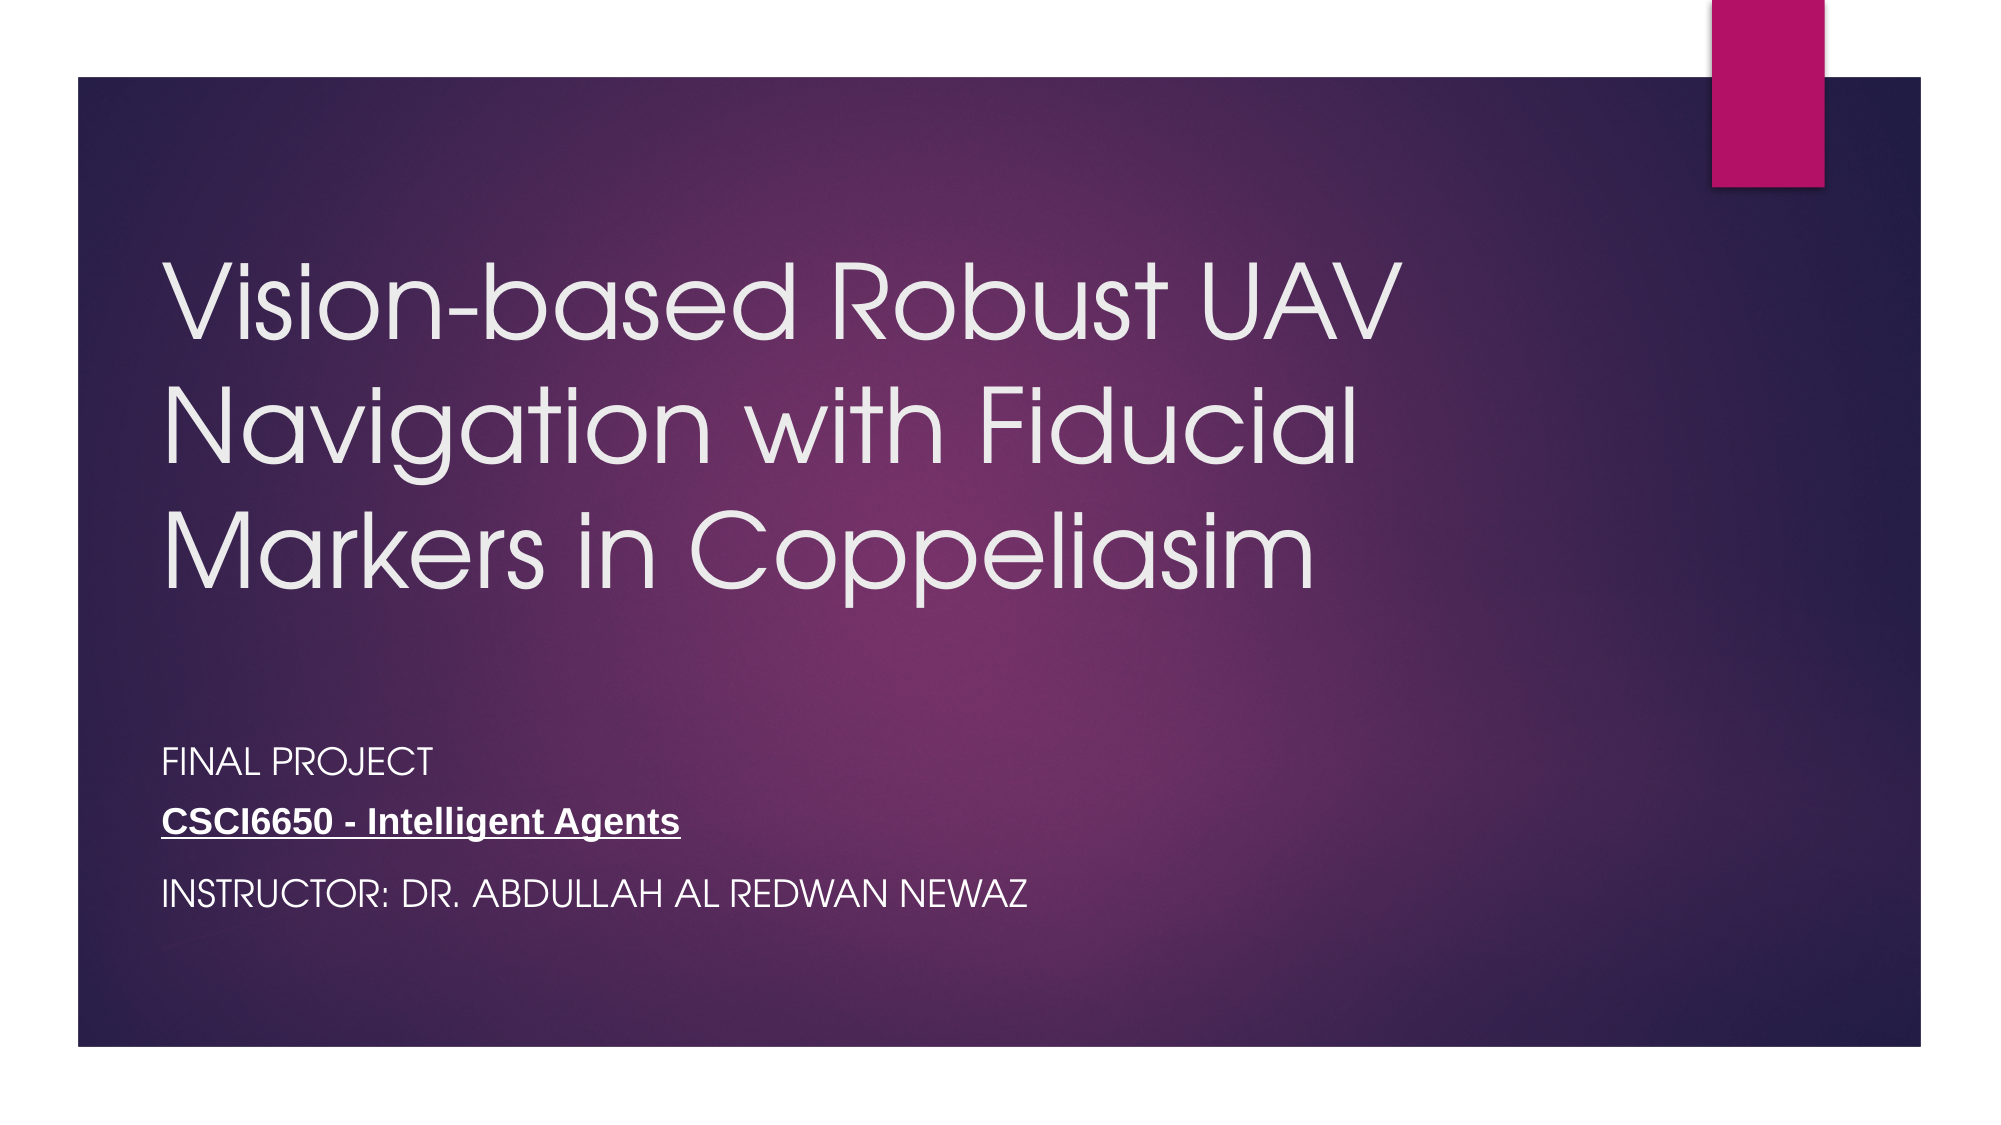

# Vision-based Robust UAV Navigation with Fiducial Markers in Coppeliasim
Final Project

Instructor: Dr. Abdullah Al Redwan Newaz
CSCI6650 - Intelligent Agents